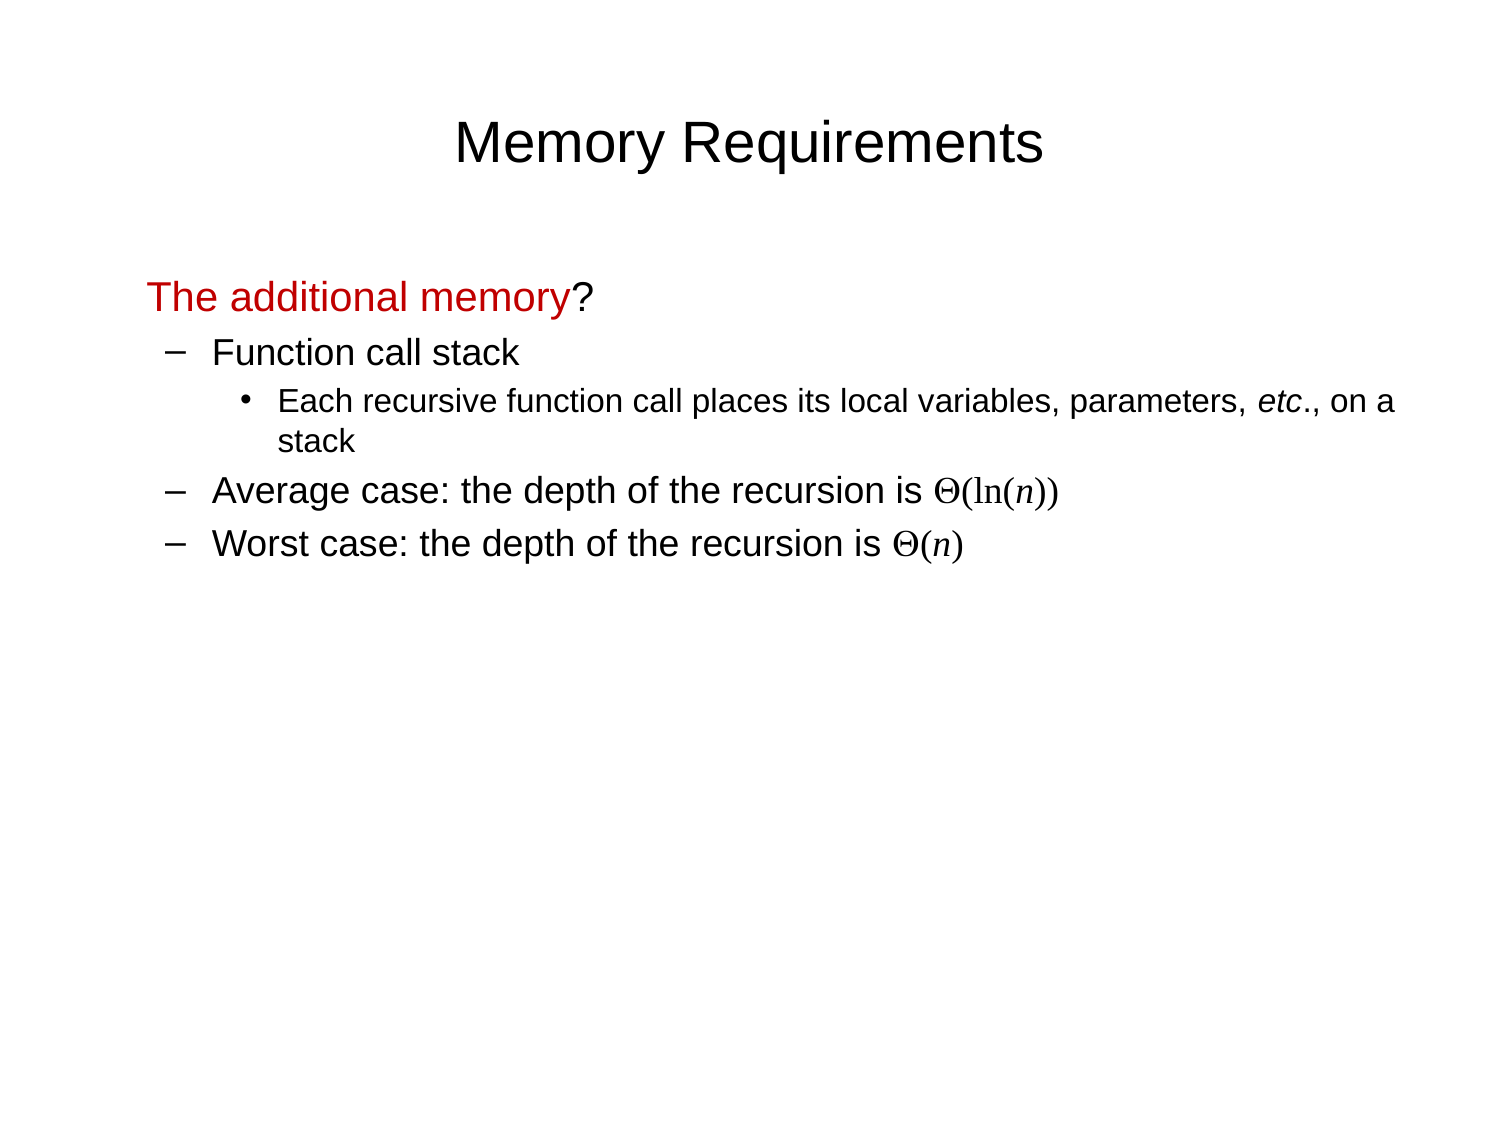

# Memory Requirements
	The additional memory?
Function call stack
Each recursive function call places its local variables, parameters, etc., on a stack
Average case: the depth of the recursion is Θ(ln(n))
Worst case: the depth of the recursion is Θ(n)